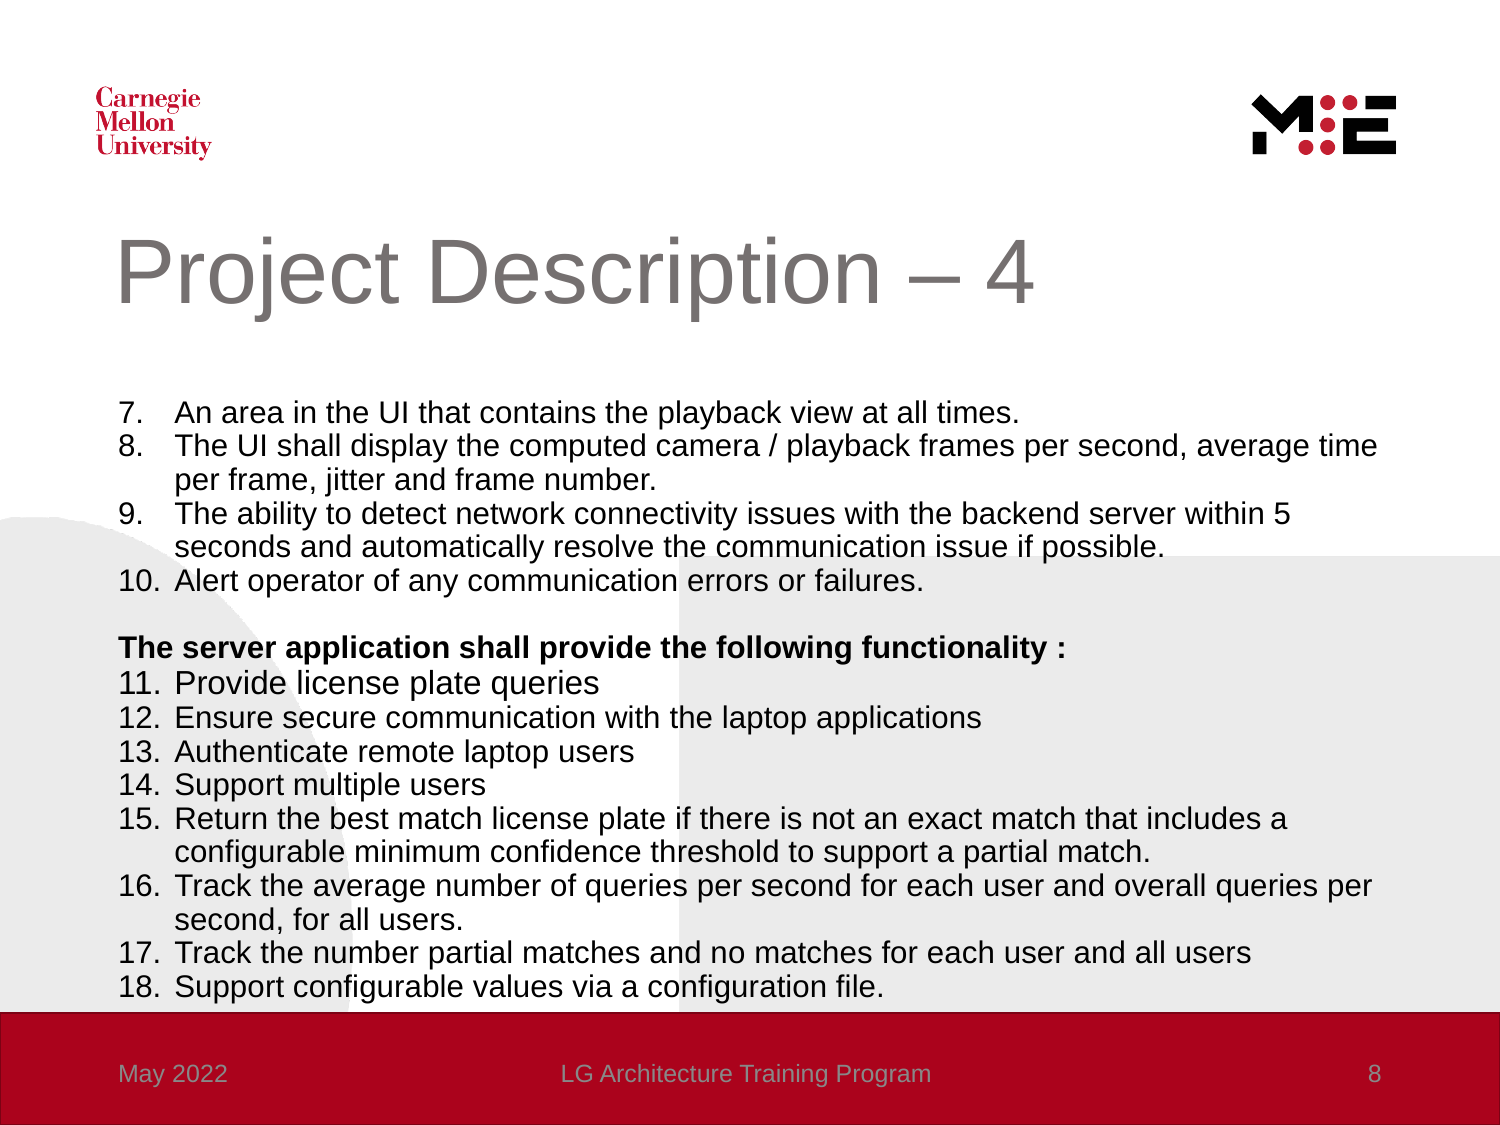

# Project Description – 4
An area in the UI that contains the playback view at all times.
The UI shall display the computed camera / playback frames per second, average time per frame, jitter and frame number.
The ability to detect network connectivity issues with the backend server within 5 seconds and automatically resolve the communication issue if possible.
Alert operator of any communication errors or failures.

The server application shall provide the following functionality :
Provide license plate queries
Ensure secure communication with the laptop applications
Authenticate remote laptop users
Support multiple users
Return the best match license plate if there is not an exact match that includes a configurable minimum confidence threshold to support a partial match.
Track the average number of queries per second for each user and overall queries per second, for all users.
Track the number partial matches and no matches for each user and all users
Support configurable values via a configuration file.

May 2022
LG Architecture Training Program
8